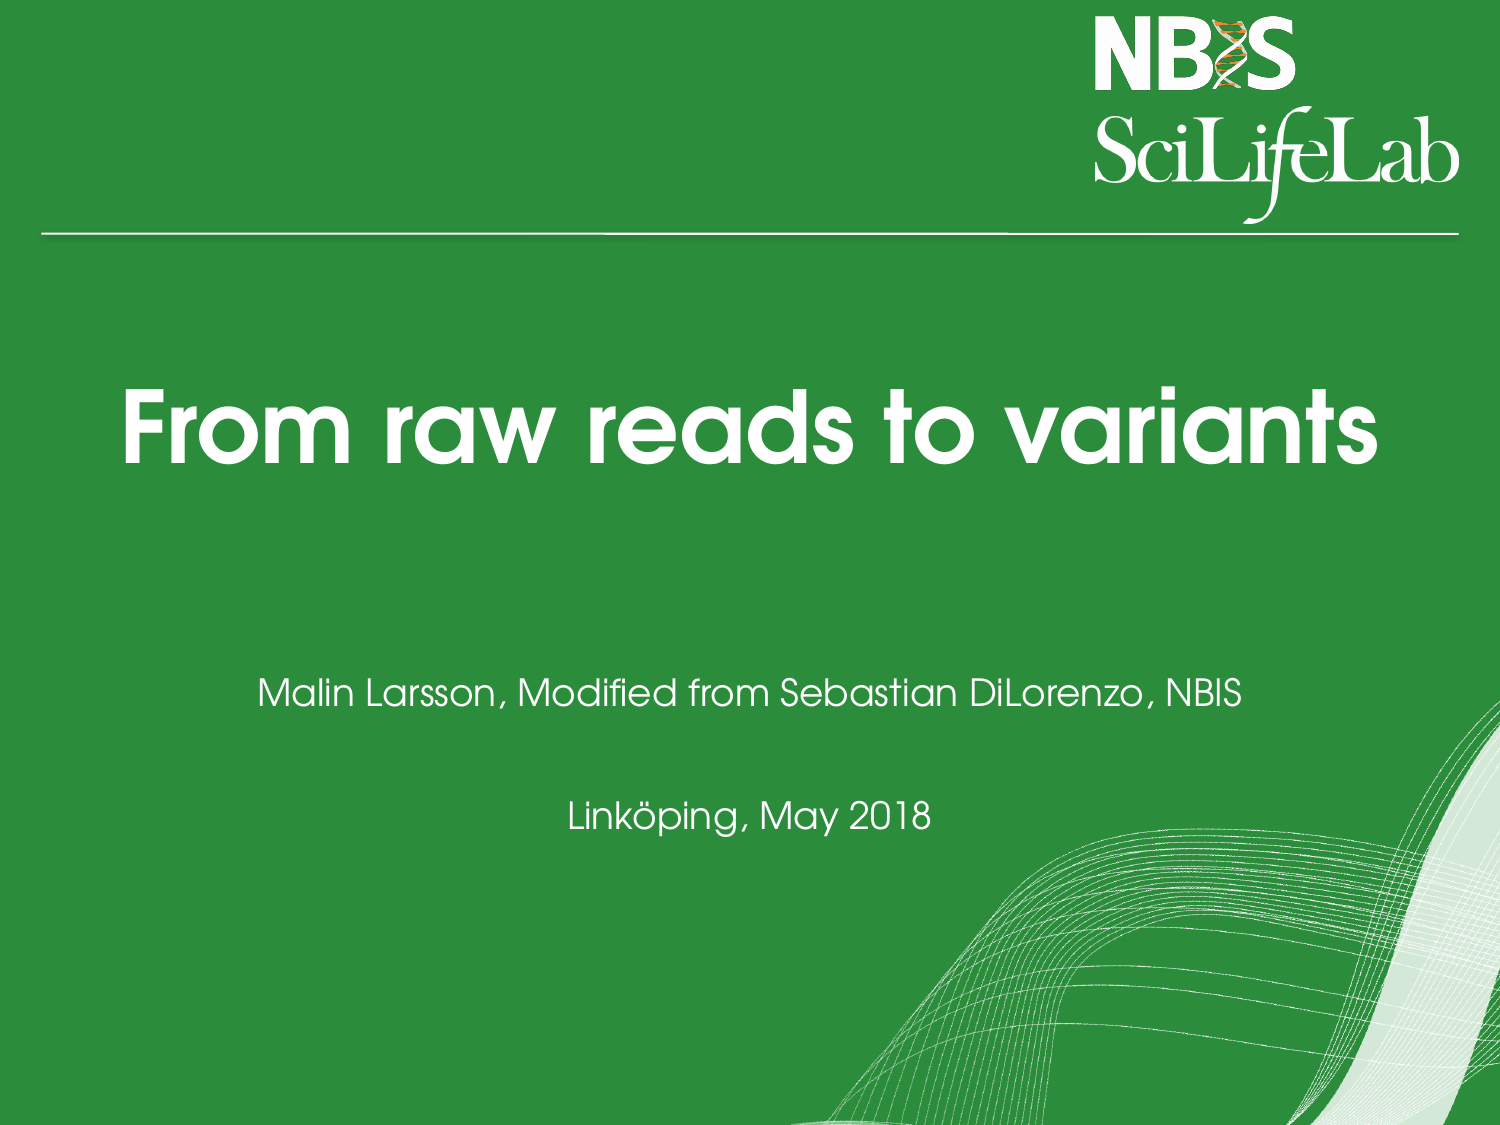

# From raw reads to variants
Malin Larsson, Modified from Sebastian DiLorenzo, NBIS
Linköping, May 2018